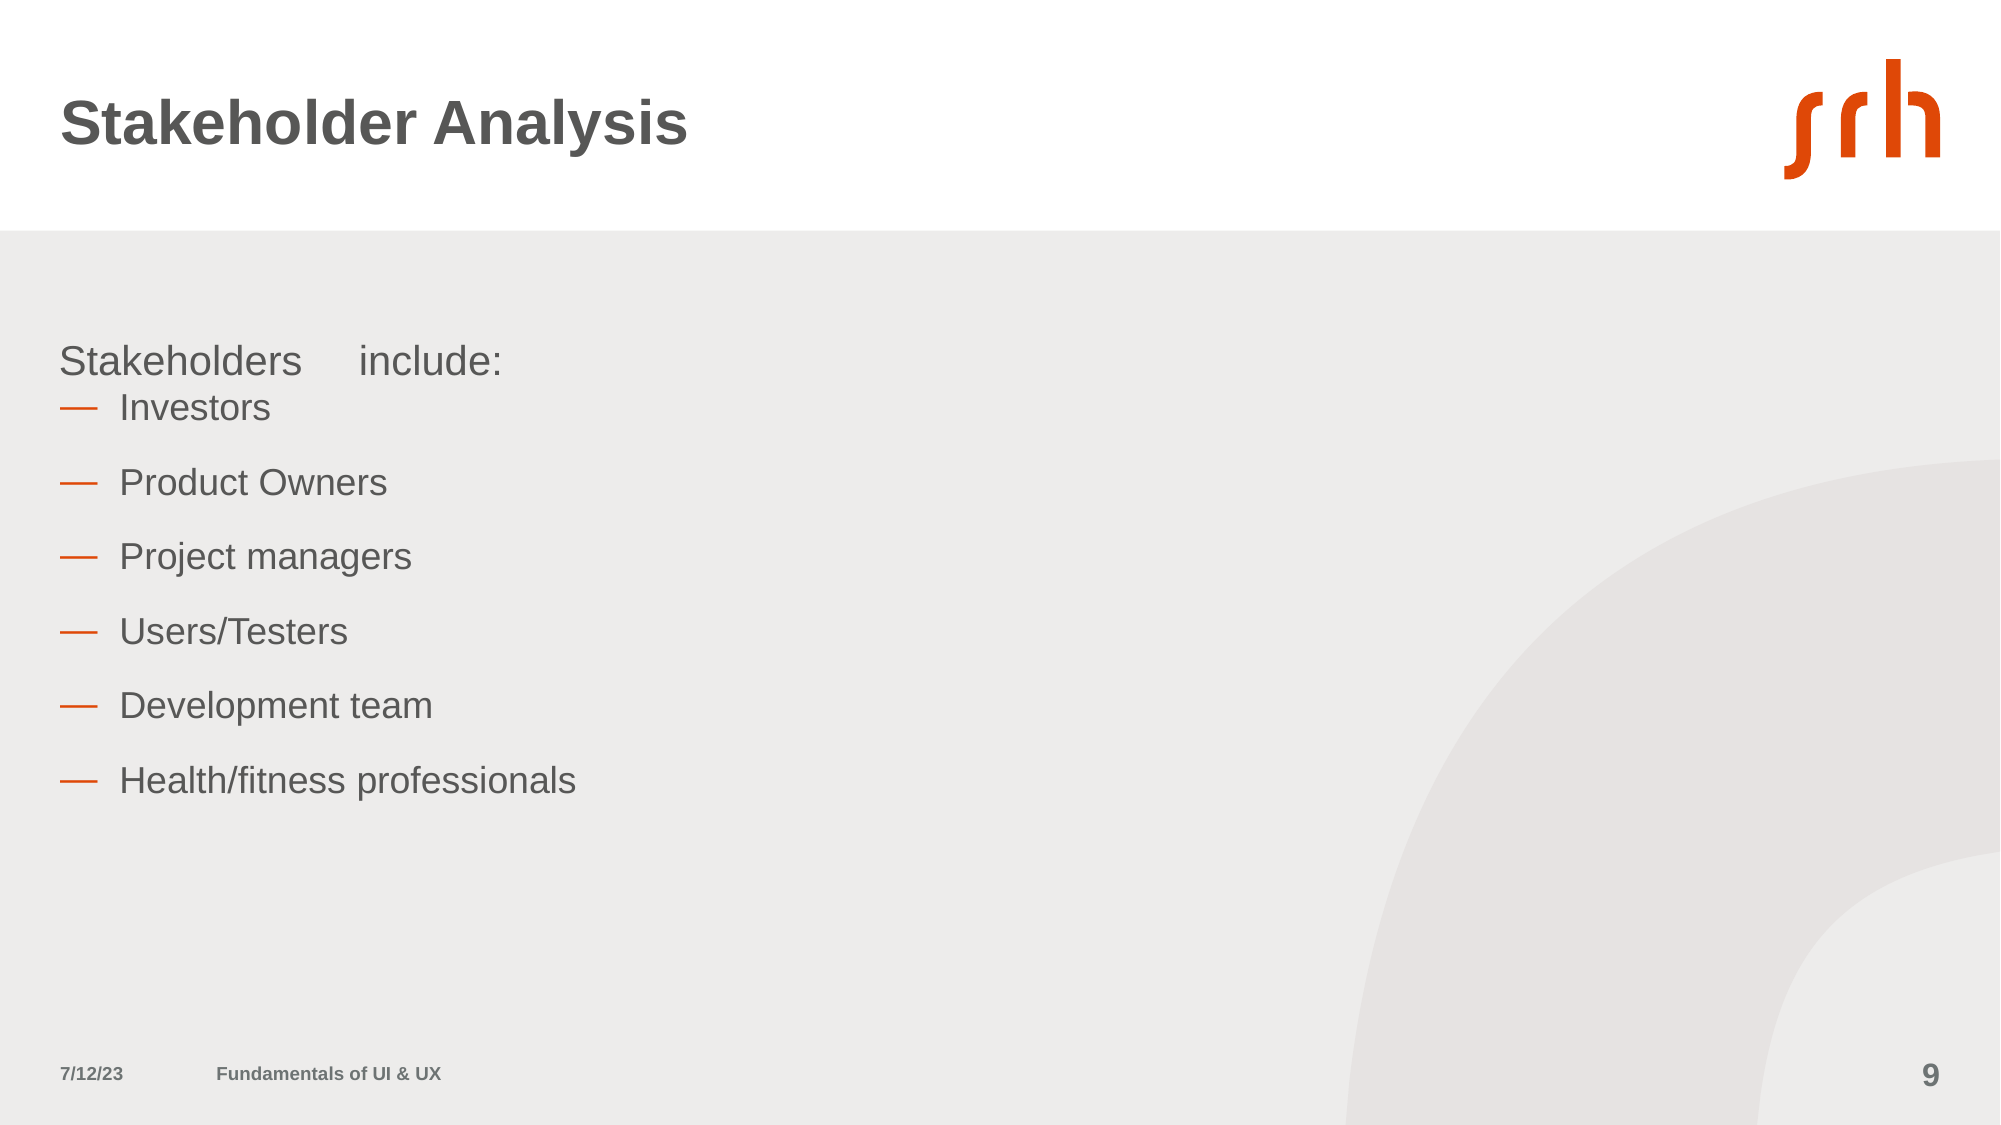

Stakeholder Analysis
Stakeholders	include:

Investors
Product Owners
Project managers
Users/Testers
Development team
Health/fitness professionals
7/12/23
Fundamentals of UI & UX
9